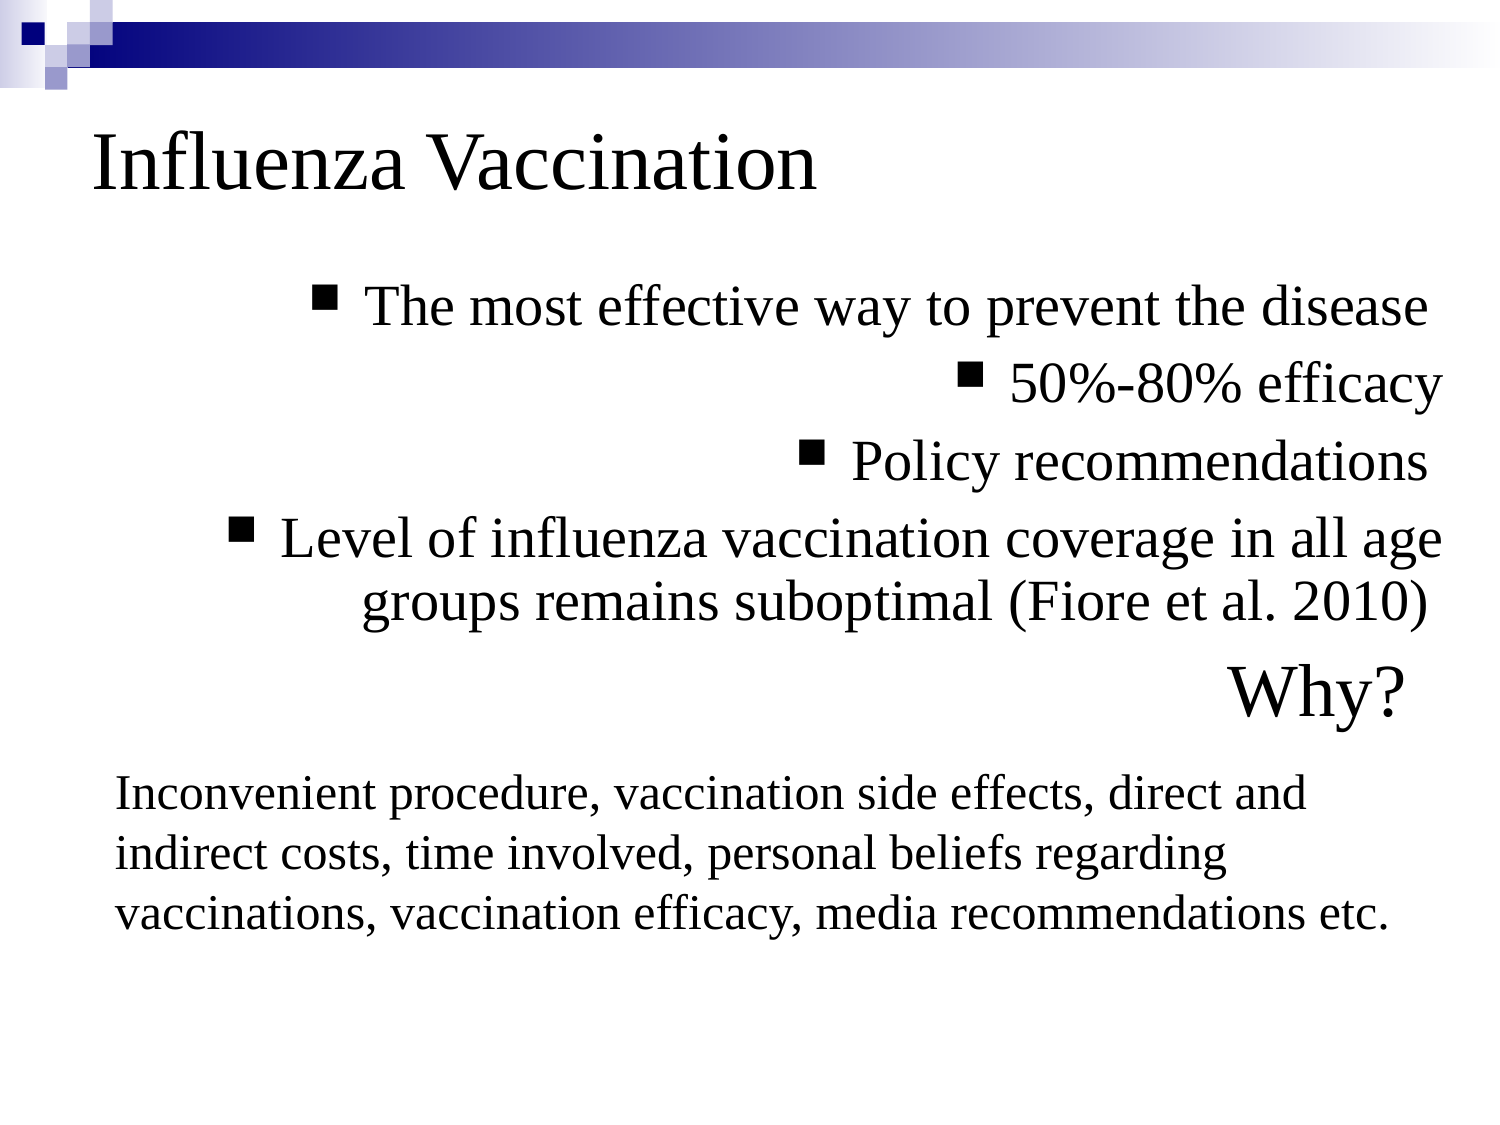

Influenza Vaccination
# The most effective way to prevent the disease
50%-80% efficacy
Policy recommendations
Level of influenza vaccination coverage in all age groups remains suboptimal (Fiore et al. 2010)
  Why?

Inconvenient procedure, vaccination side effects, direct and indirect costs, time involved, personal beliefs regarding vaccinations, vaccination efficacy, media recommendations etc.